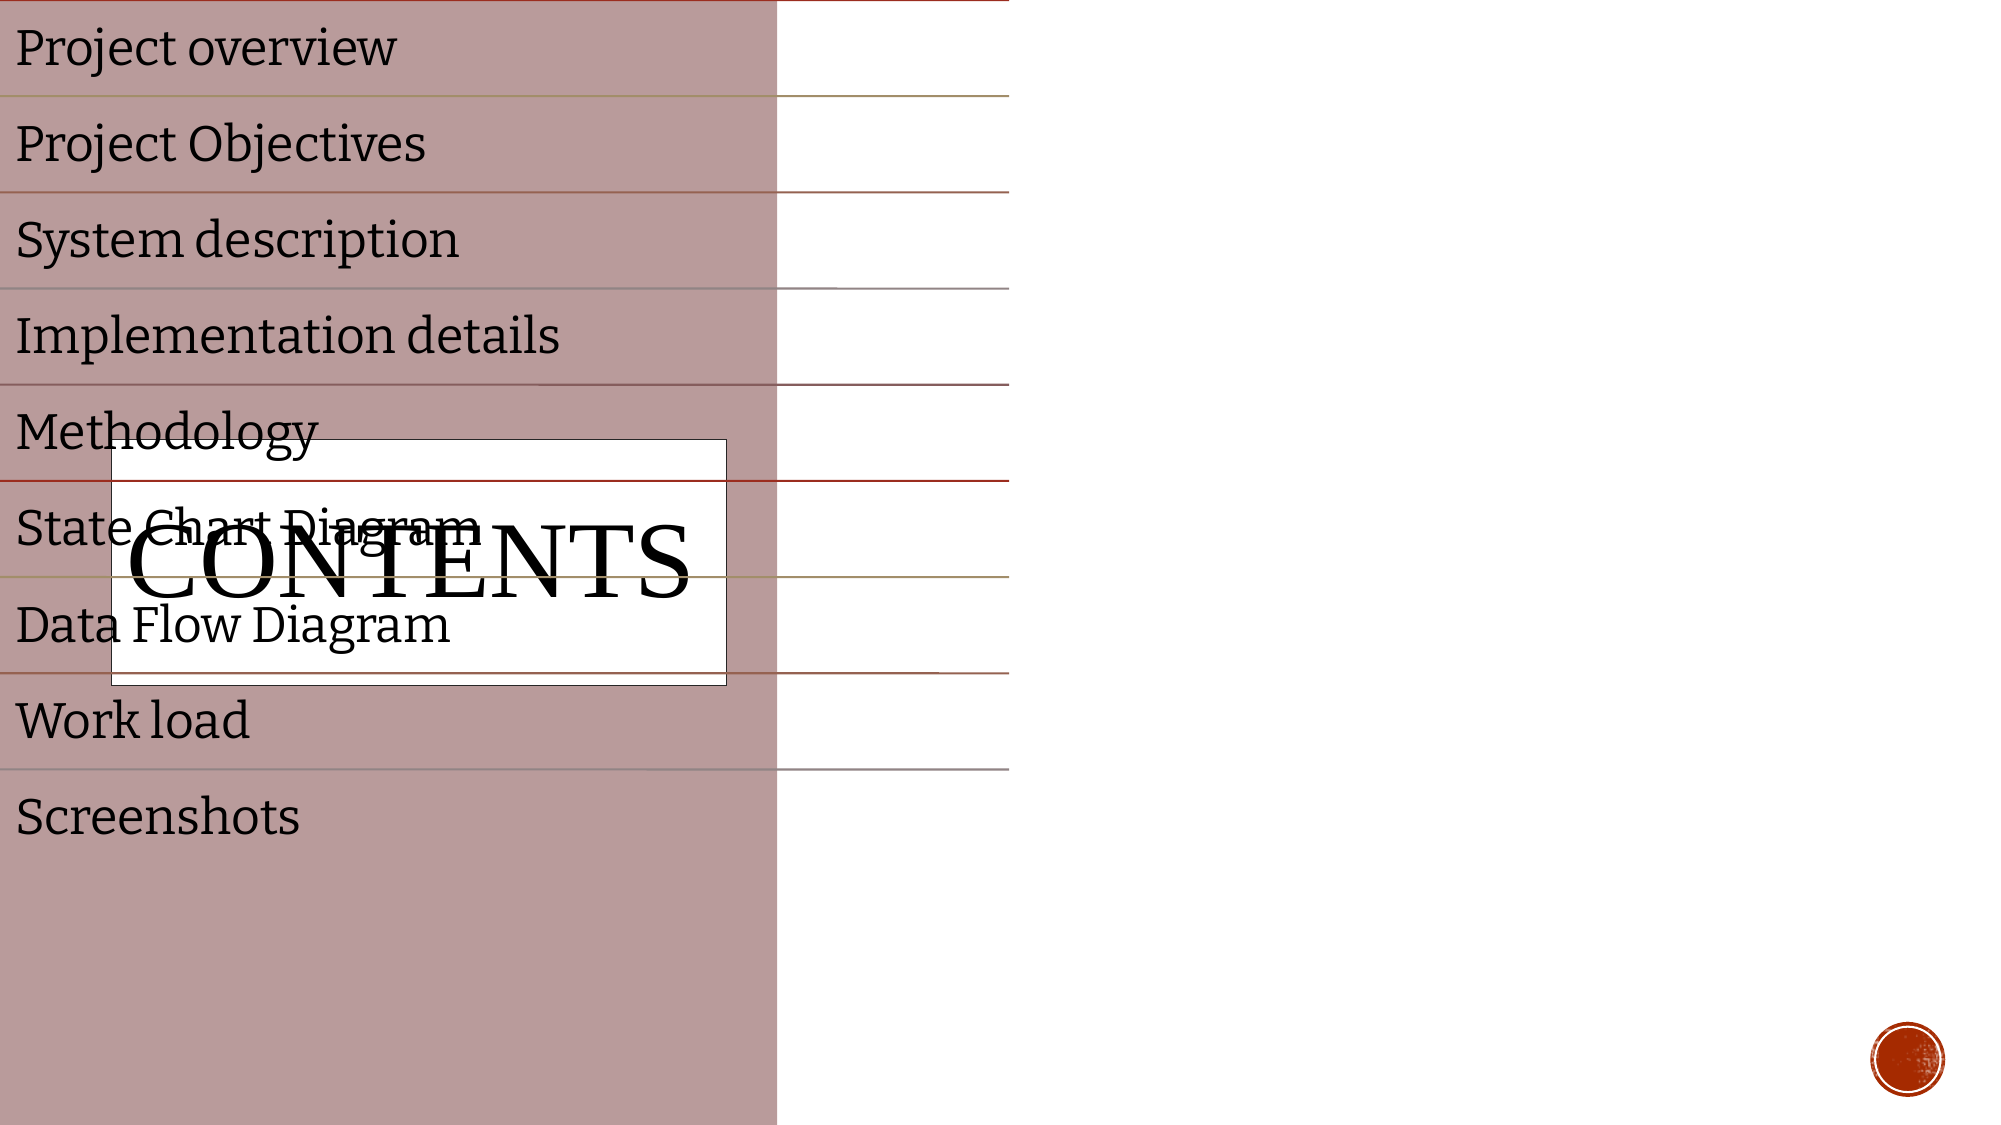

Project overview
Project Objectives
System description
Implementation details
Methodology
State Chart Diagram
Data Flow Diagram
Work load
Screenshots
# Contents